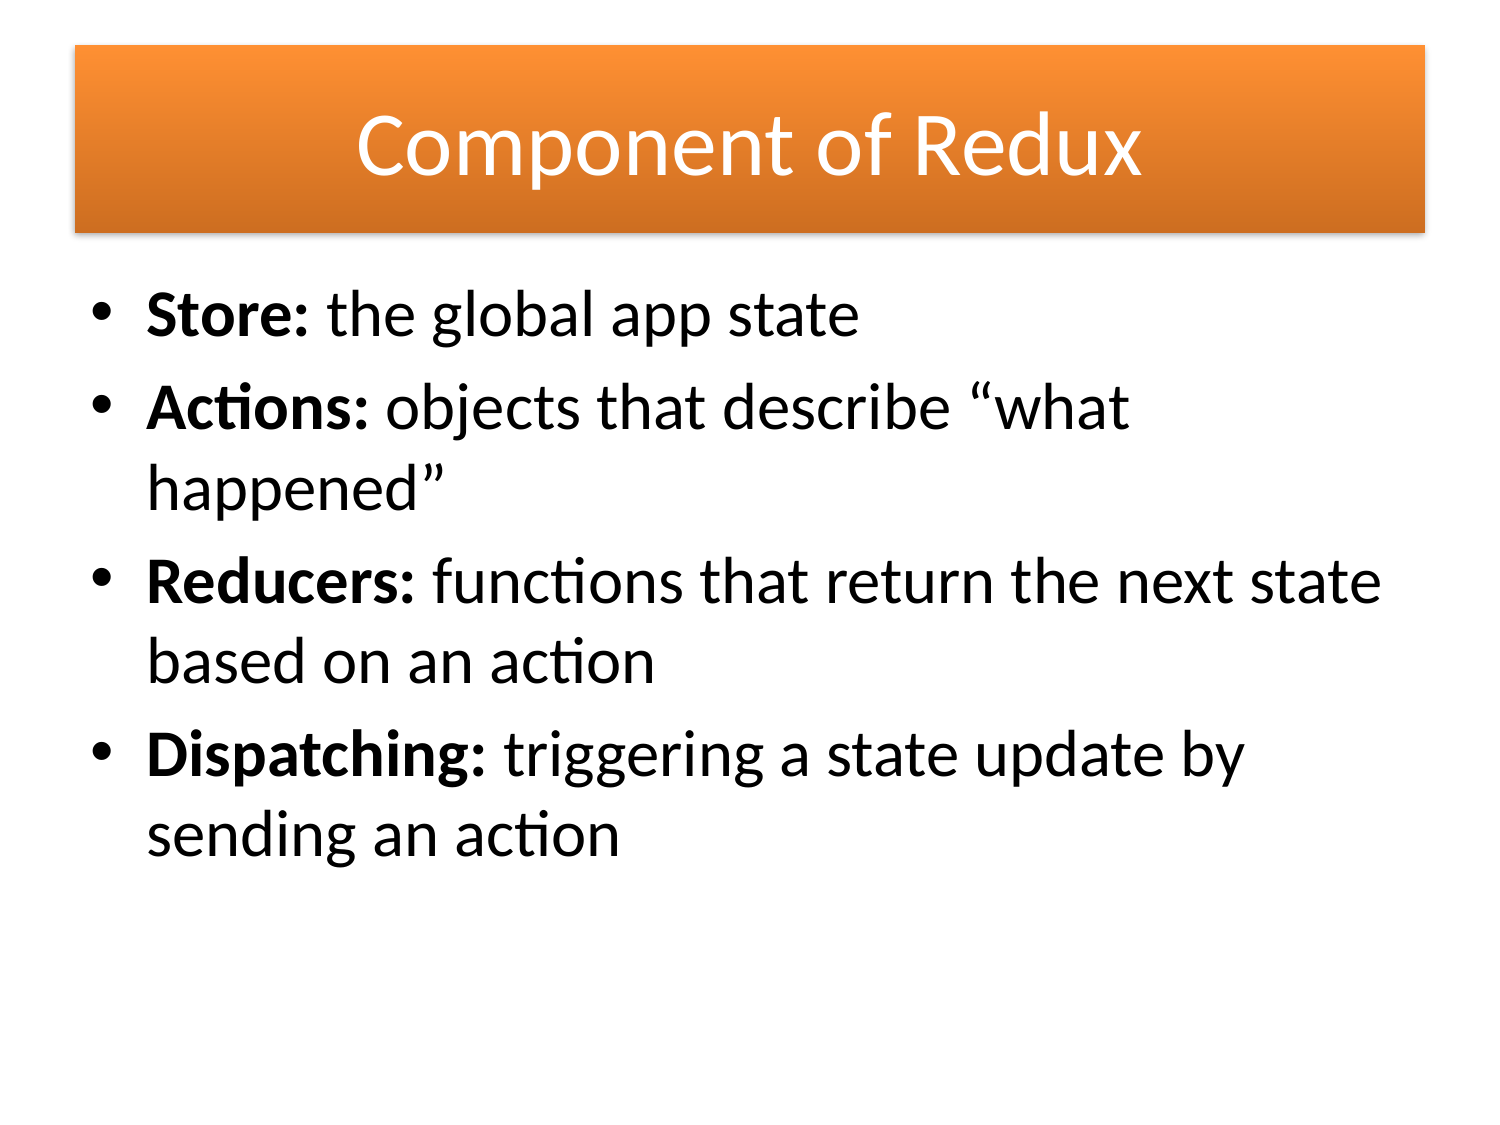

# Component of Redux
Store: the global app state
Actions: objects that describe “what happened”
Reducers: functions that return the next state based on an action
Dispatching: triggering a state update by sending an action